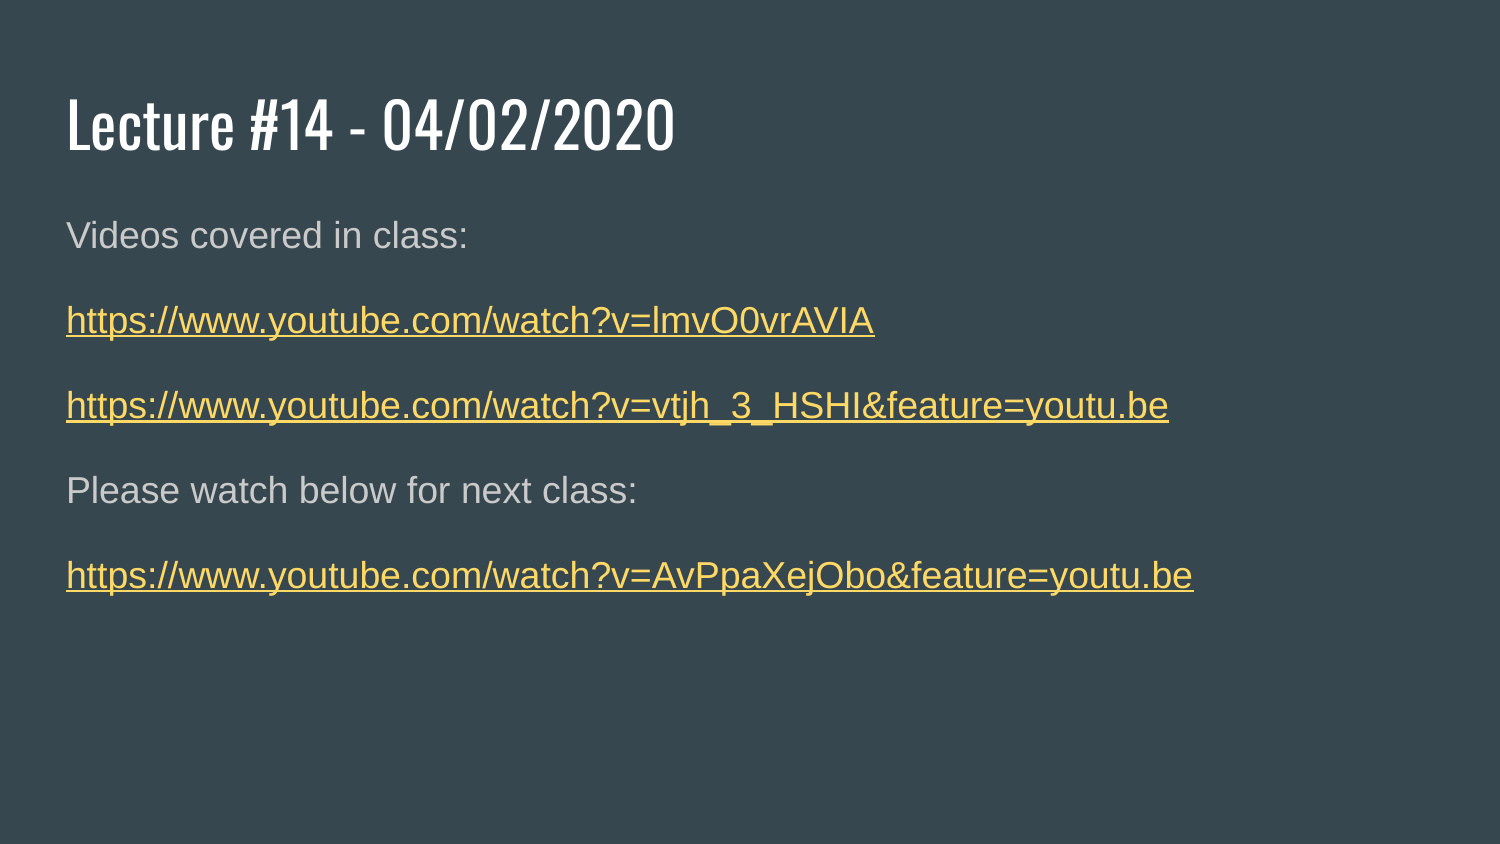

# Lecture #14 - 04/02/2020
Videos covered in class:
https://www.youtube.com/watch?v=lmvO0vrAVIA
https://www.youtube.com/watch?v=vtjh_3_HSHI&feature=youtu.be
Please watch below for next class:
https://www.youtube.com/watch?v=AvPpaXejObo&feature=youtu.be